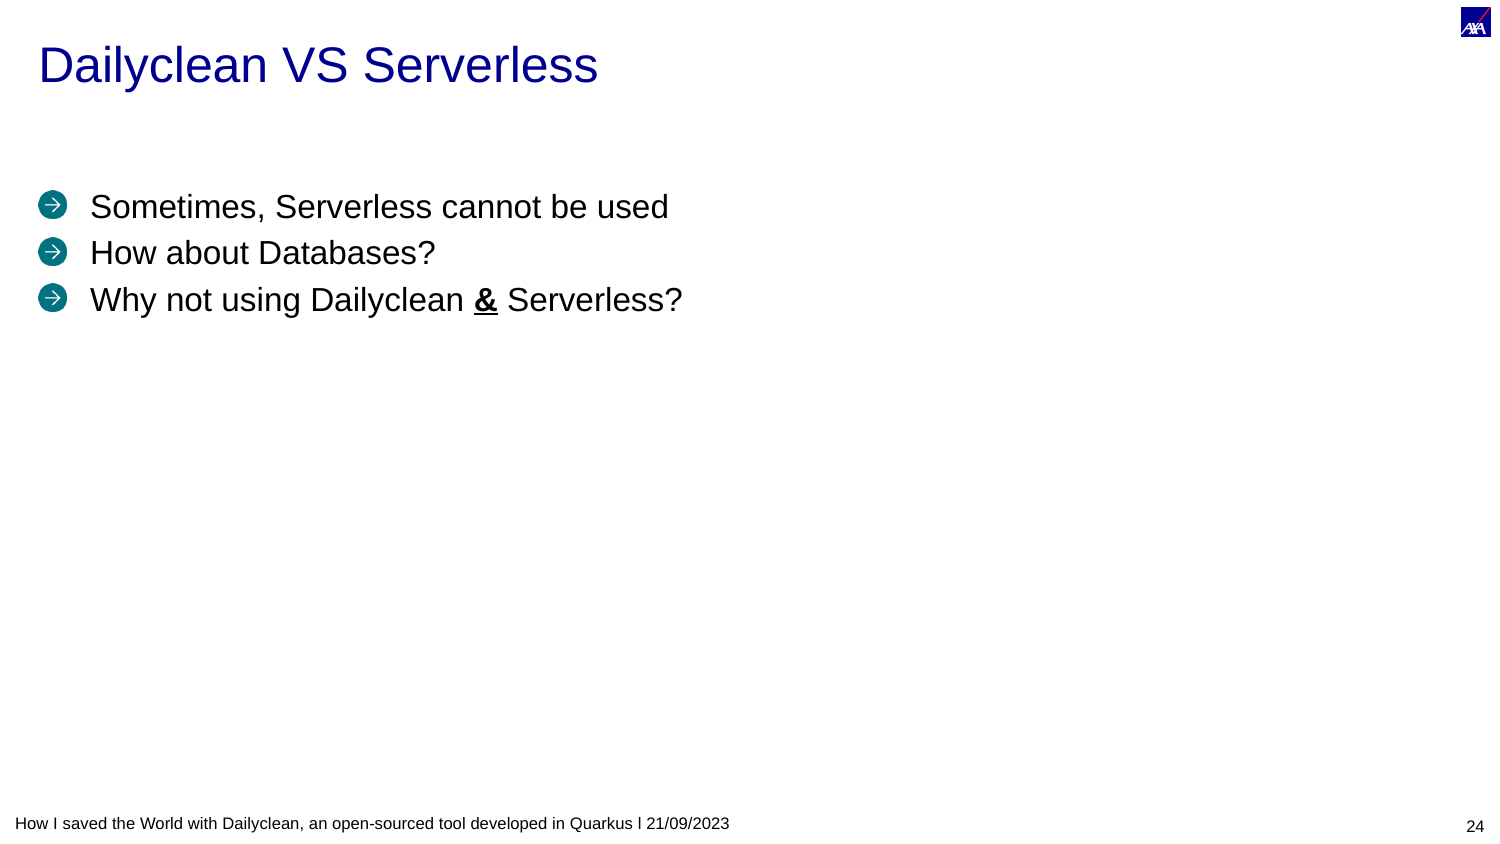

# Dailyclean VS Serverless

Sometimes, Serverless cannot be used
How about Databases?
Why not using Dailyclean & Serverless?
How I saved the World with Dailyclean, an open-sourced tool developed in Quarkus l 21/09/2023